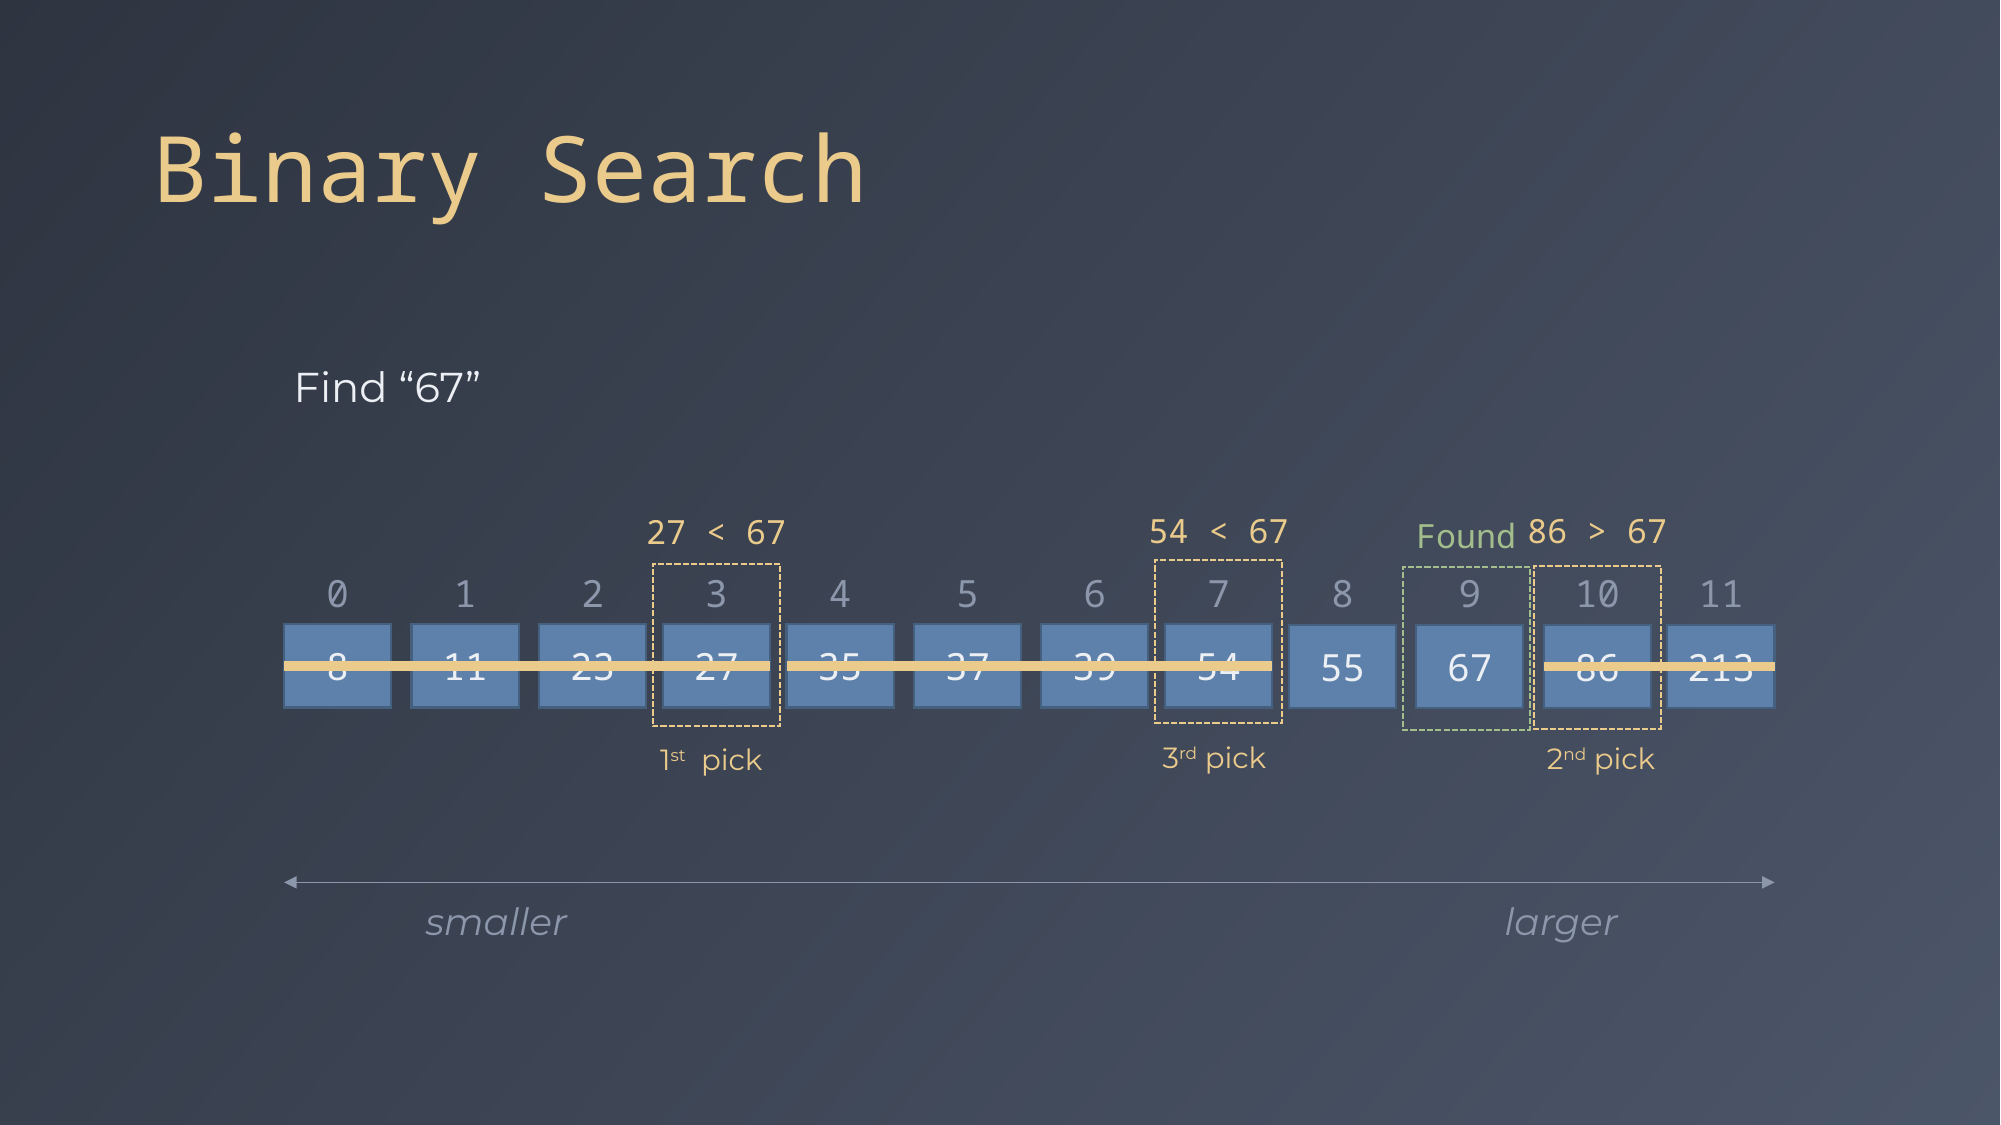

# Binary Search
Find “67”
54 < 67
86 > 67
27 < 67
Found

0
8
1
11
2
23
3
27
4
35
5
37
6
39
7
54
8
55
9
67
10
86
11
213

3rd pick
2nd pick
1st  pick
smaller
larger